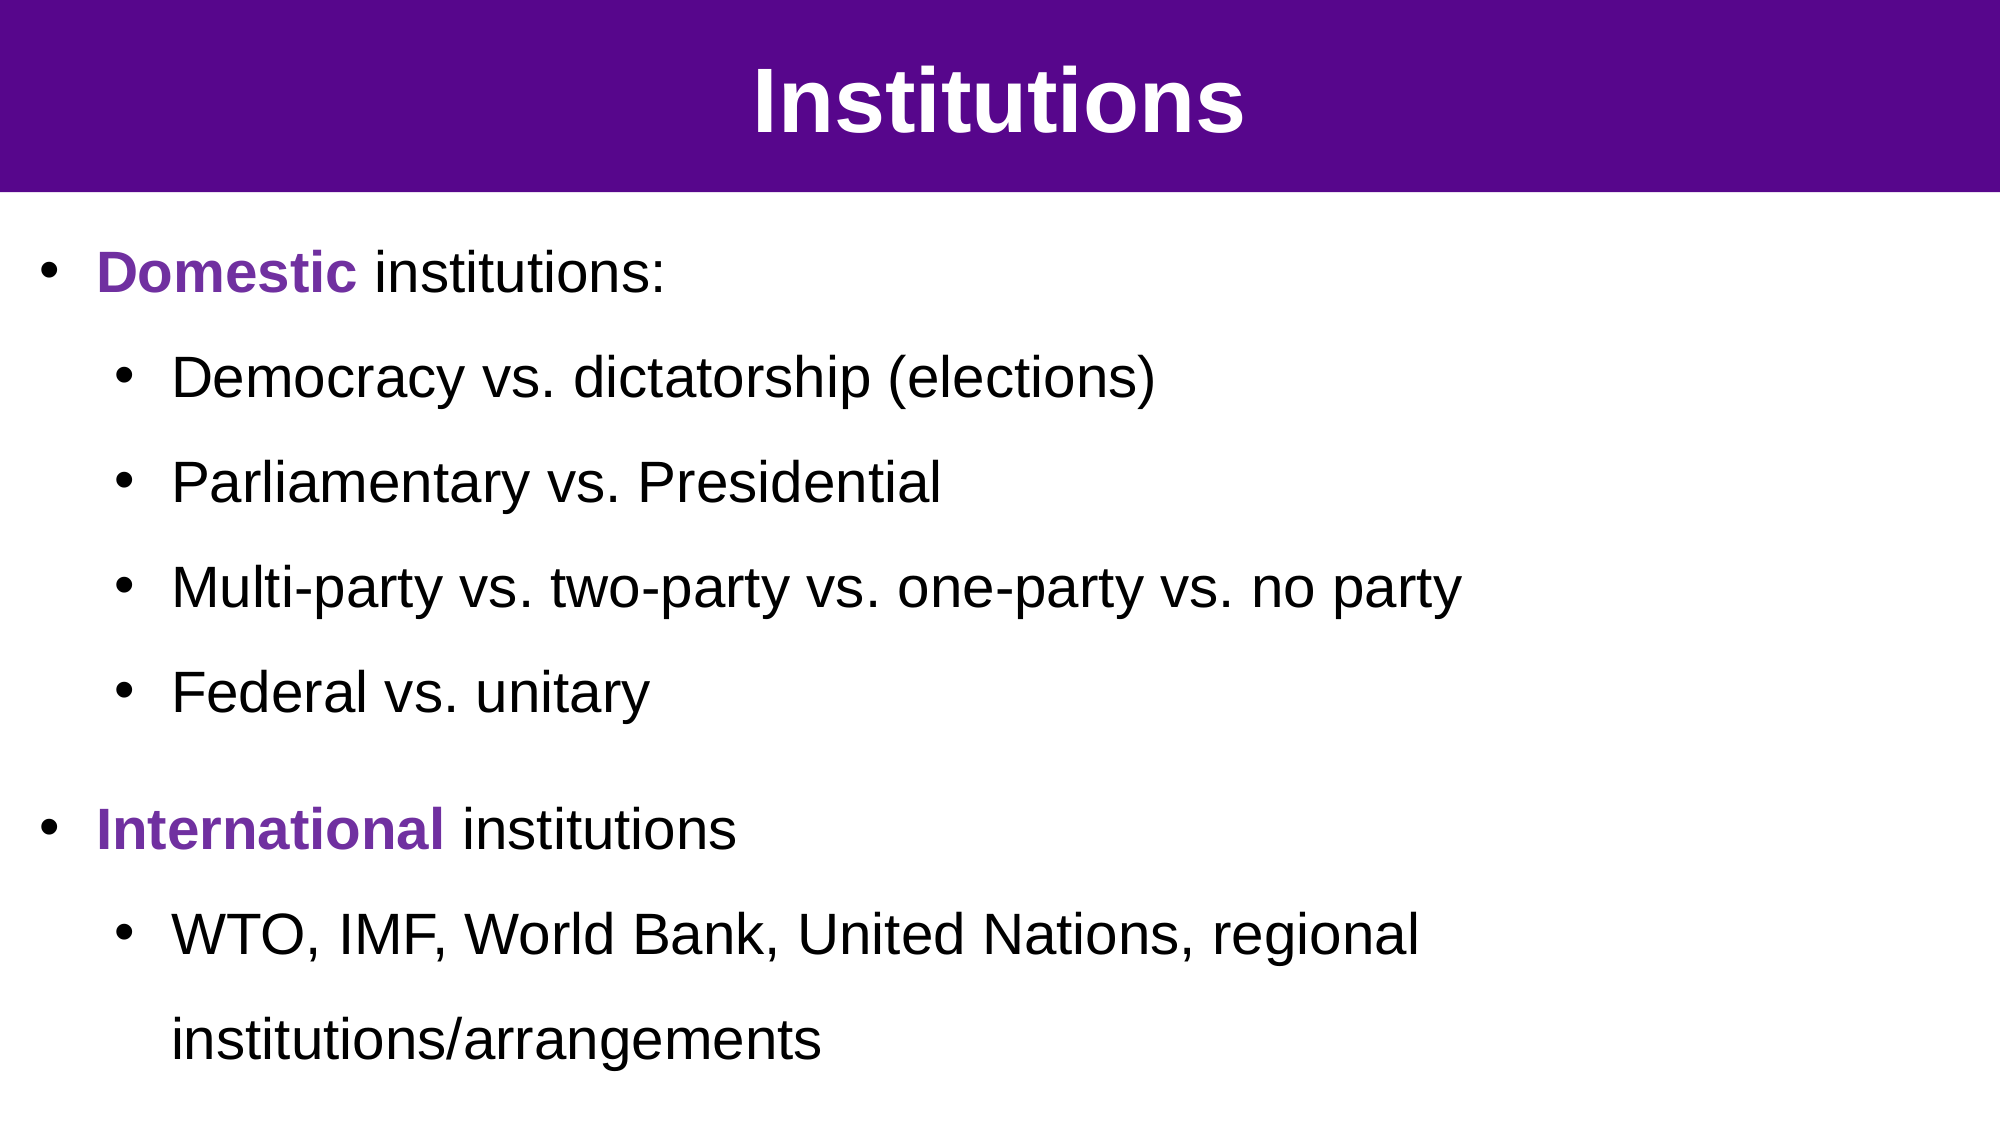

#

33
Institutions
Domestic institutions:
Democracy vs. dictatorship (elections)
Parliamentary vs. Presidential
Multi-party vs. two-party vs. one-party vs. no party
Federal vs. unitary
International institutions
WTO, IMF, World Bank, United Nations, regional institutions/arrangements